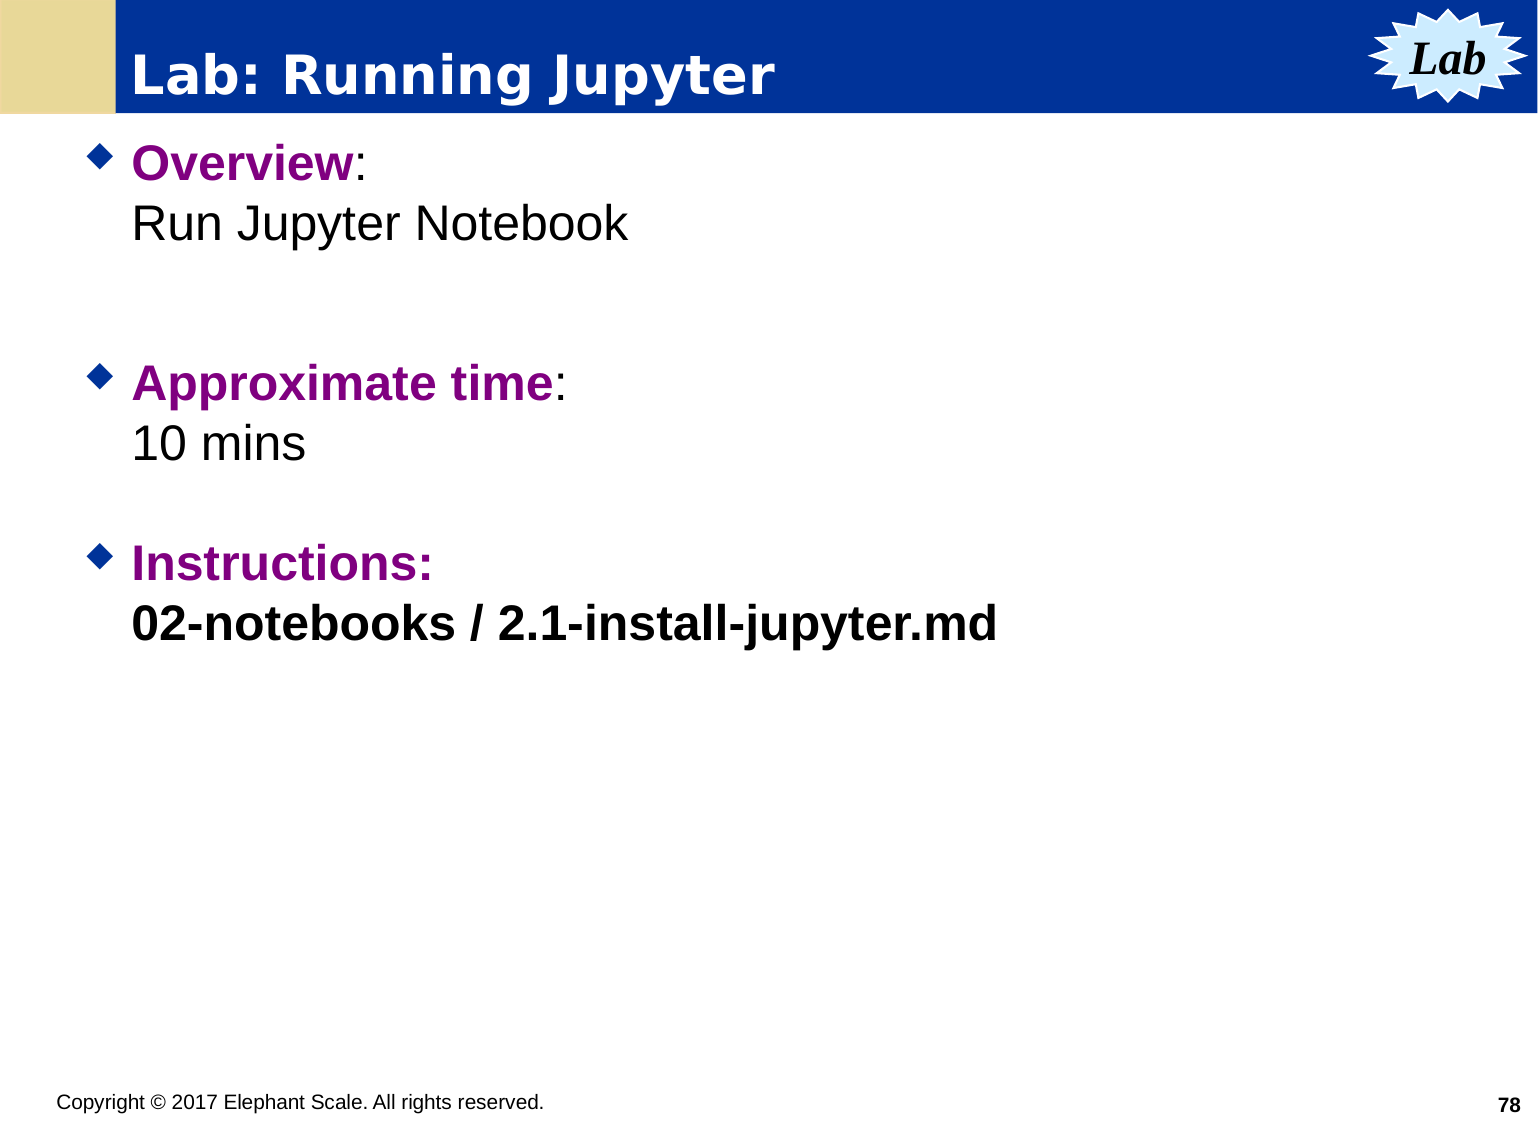

# Lab: Running Jupyter
Lab
Overview:
Run Jupyter Notebook

Approximate time:
10 mins

Instructions:
02-notebooks / 2.1-install-jupyter.md

78
Copyright © 2017 Elephant Scale. All rights reserved.